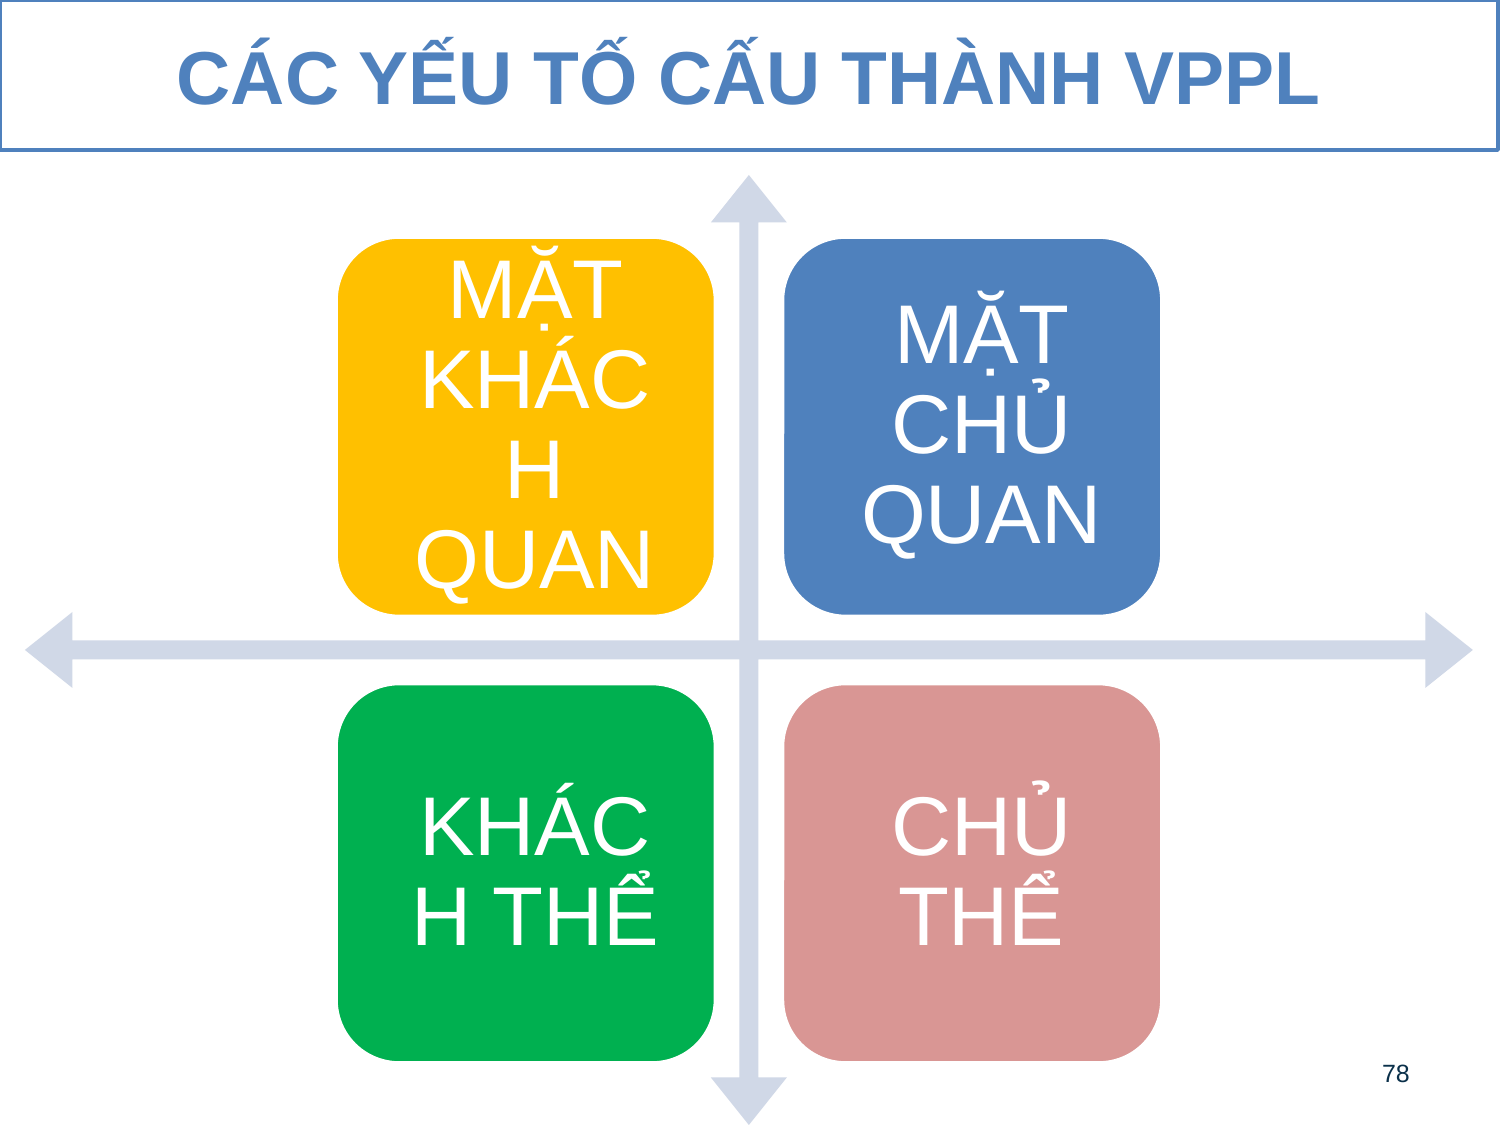

CÁC YẾU TỐ CẤU THÀNH VPPL
MẶT KHÁCH QUAN
MẶT CHỦ QUAN
KHÁCH THỂ
CHỦ THỂ
78